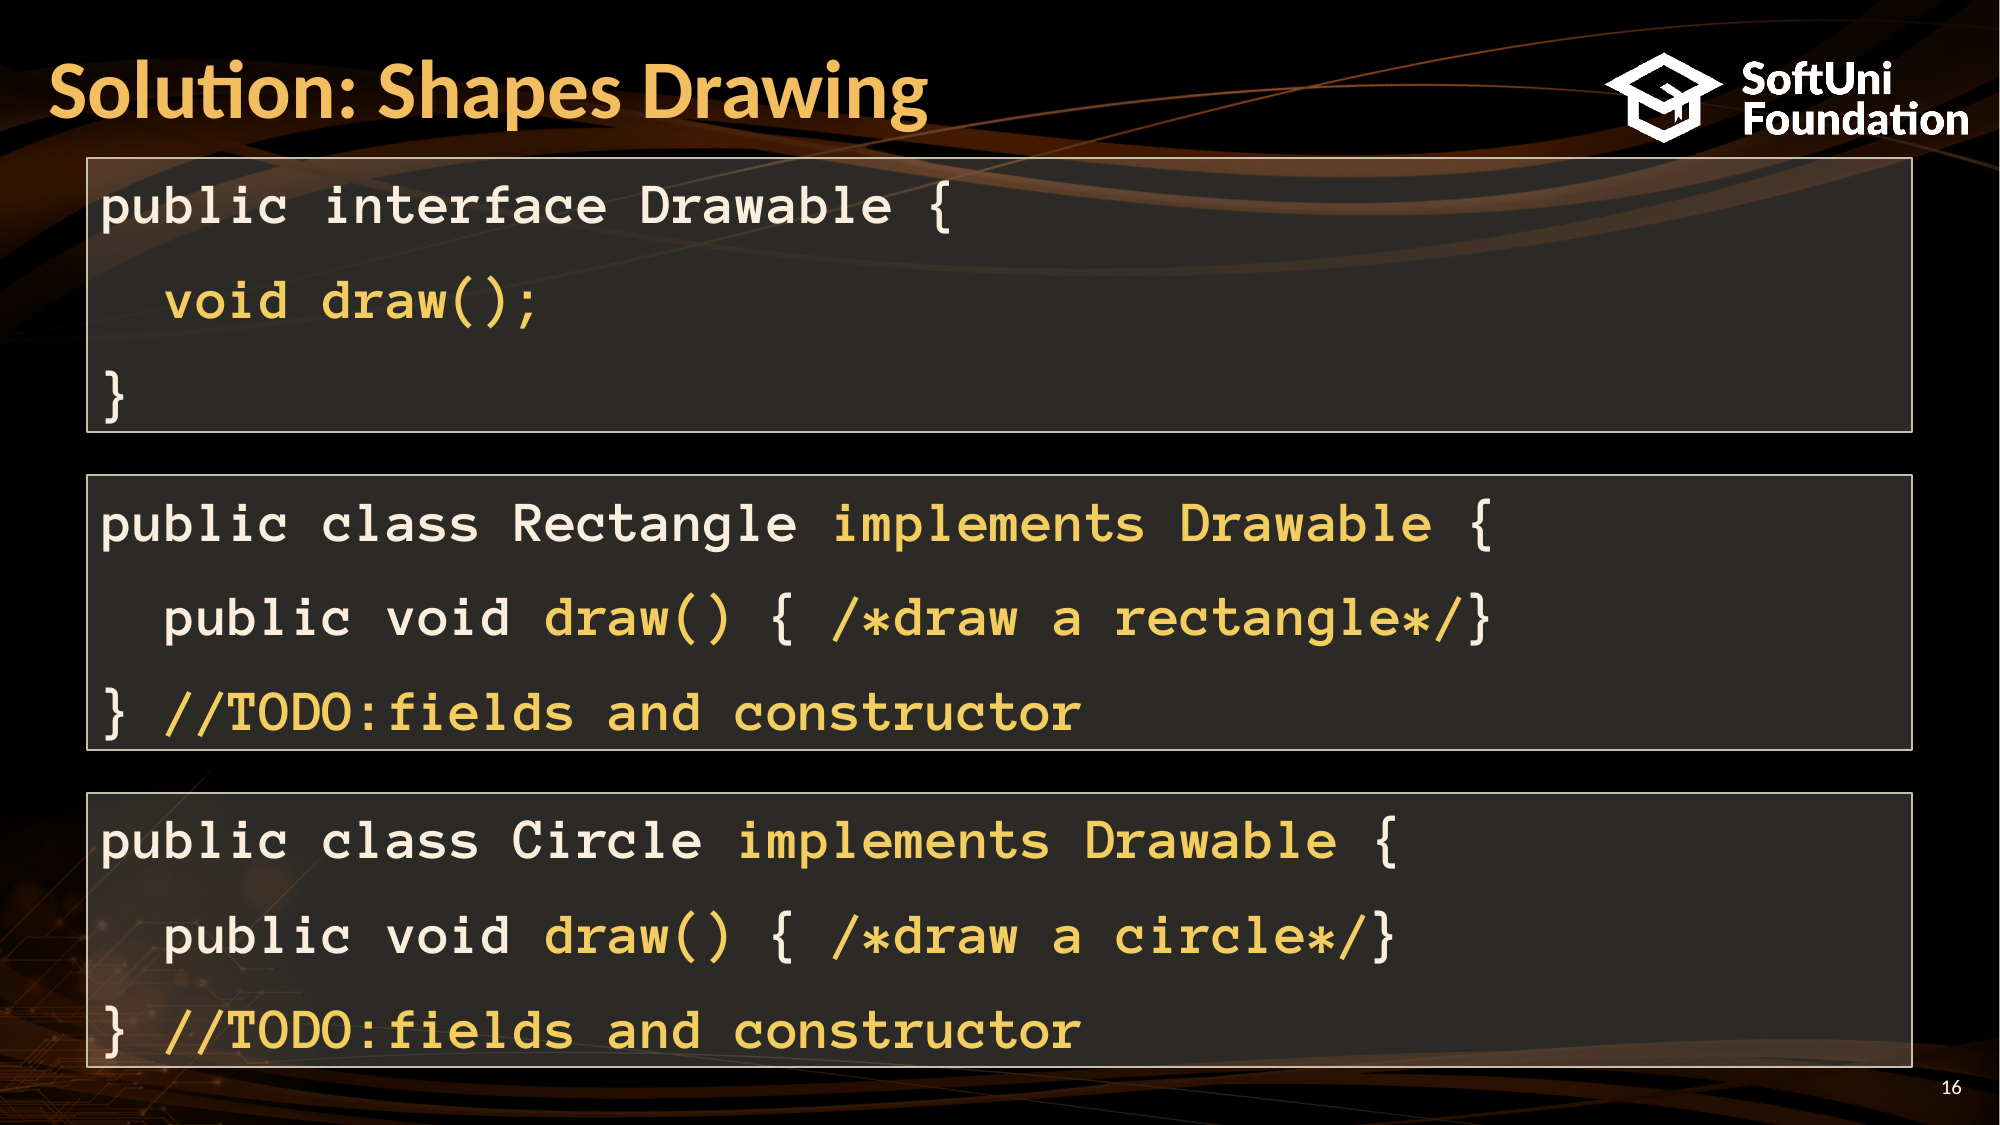

# Solution: Shapes Drawing
public interface Drawable {
  void draw();
}
public class Rectangle implements Drawable {
  public void draw() { /*draw a rectangle*/}
} //TODO:fields and constructor
public class Circle implements Drawable {
  public void draw() { /*draw a circle*/}
} //TODO:fields and constructor
16